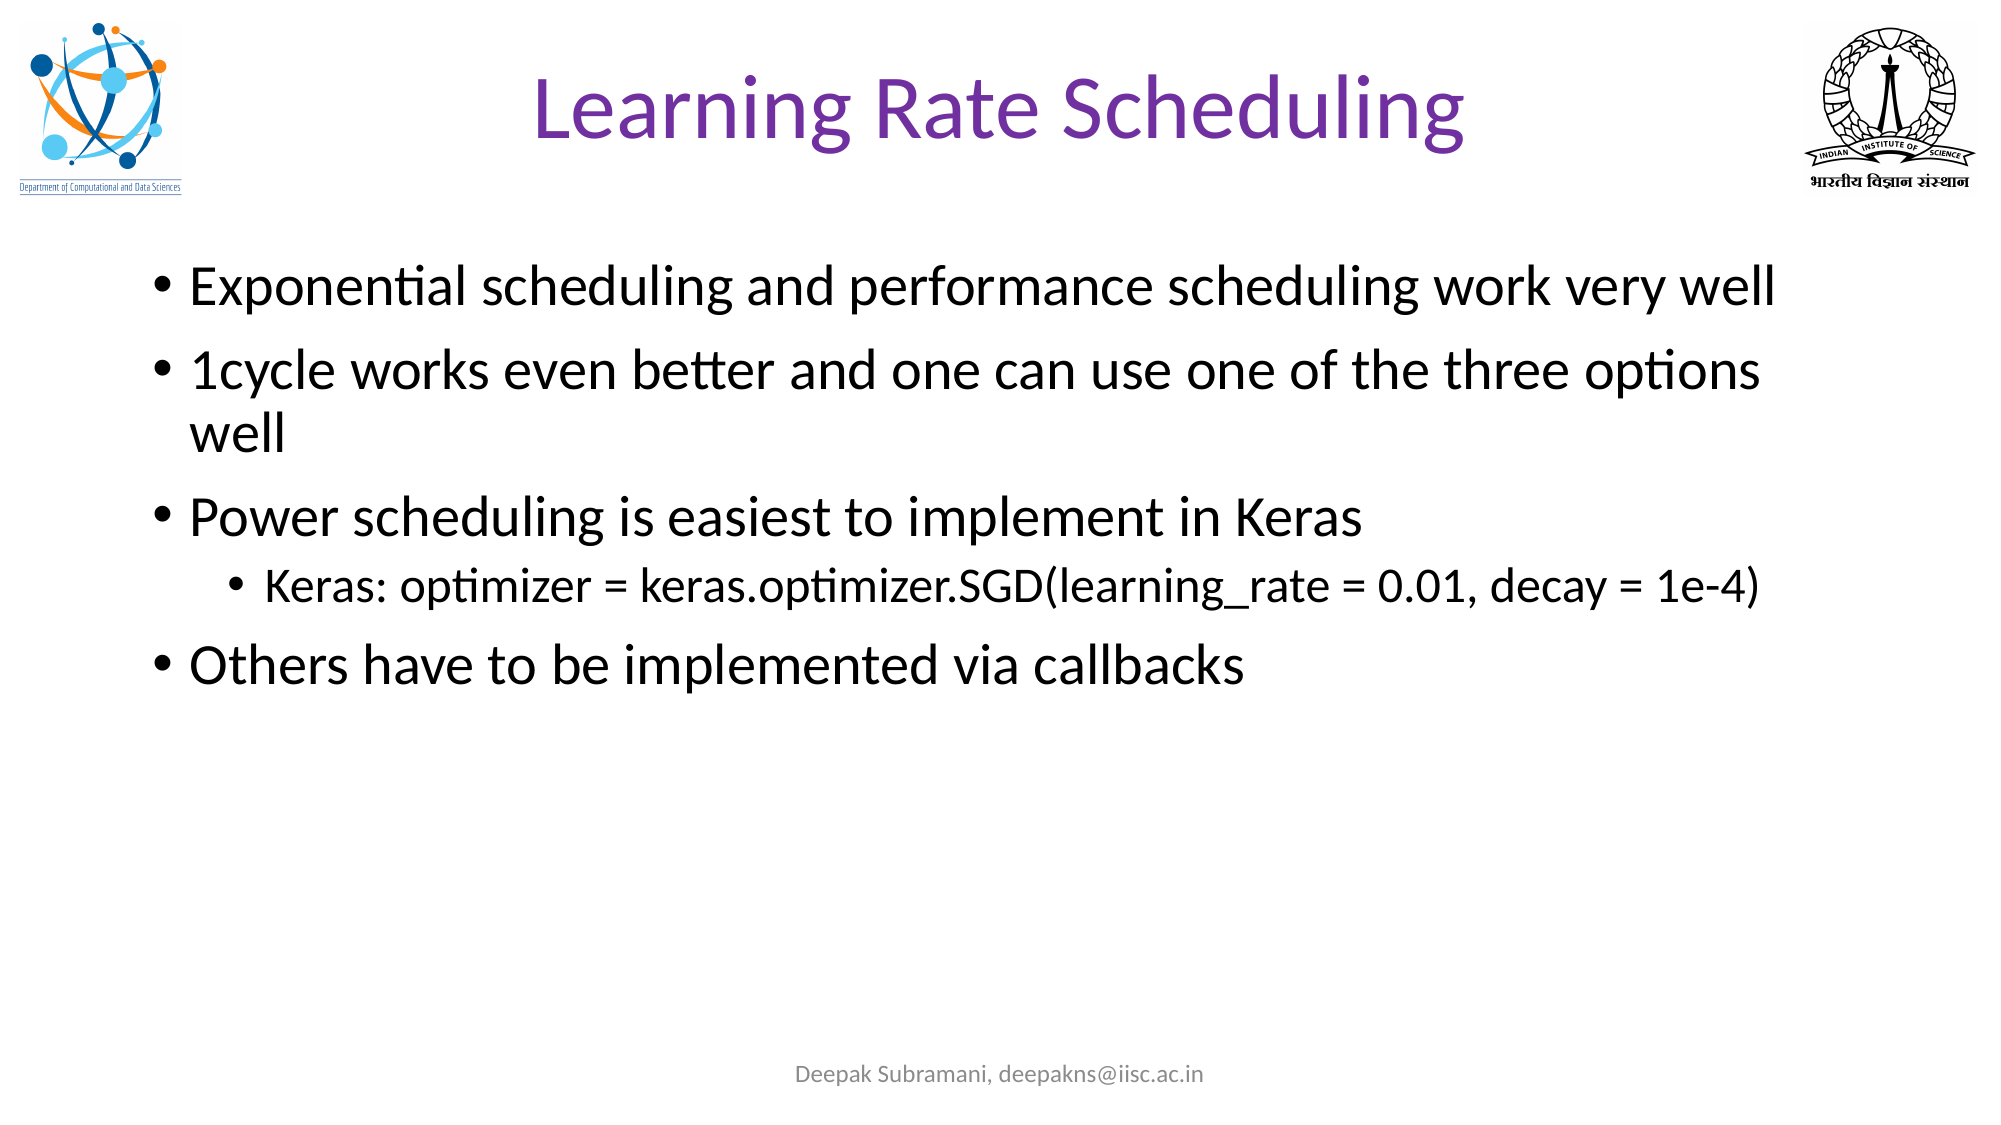

# Learning Rate Scheduling
Exponential scheduling and performance scheduling work very well
1cycle works even better and one can use one of the three options well
Power scheduling is easiest to implement in Keras
Keras: optimizer = keras.optimizer.SGD(learning_rate = 0.01, decay = 1e-4)
Others have to be implemented via callbacks

Deepak Subramani, deepakns@iisc.ac.in